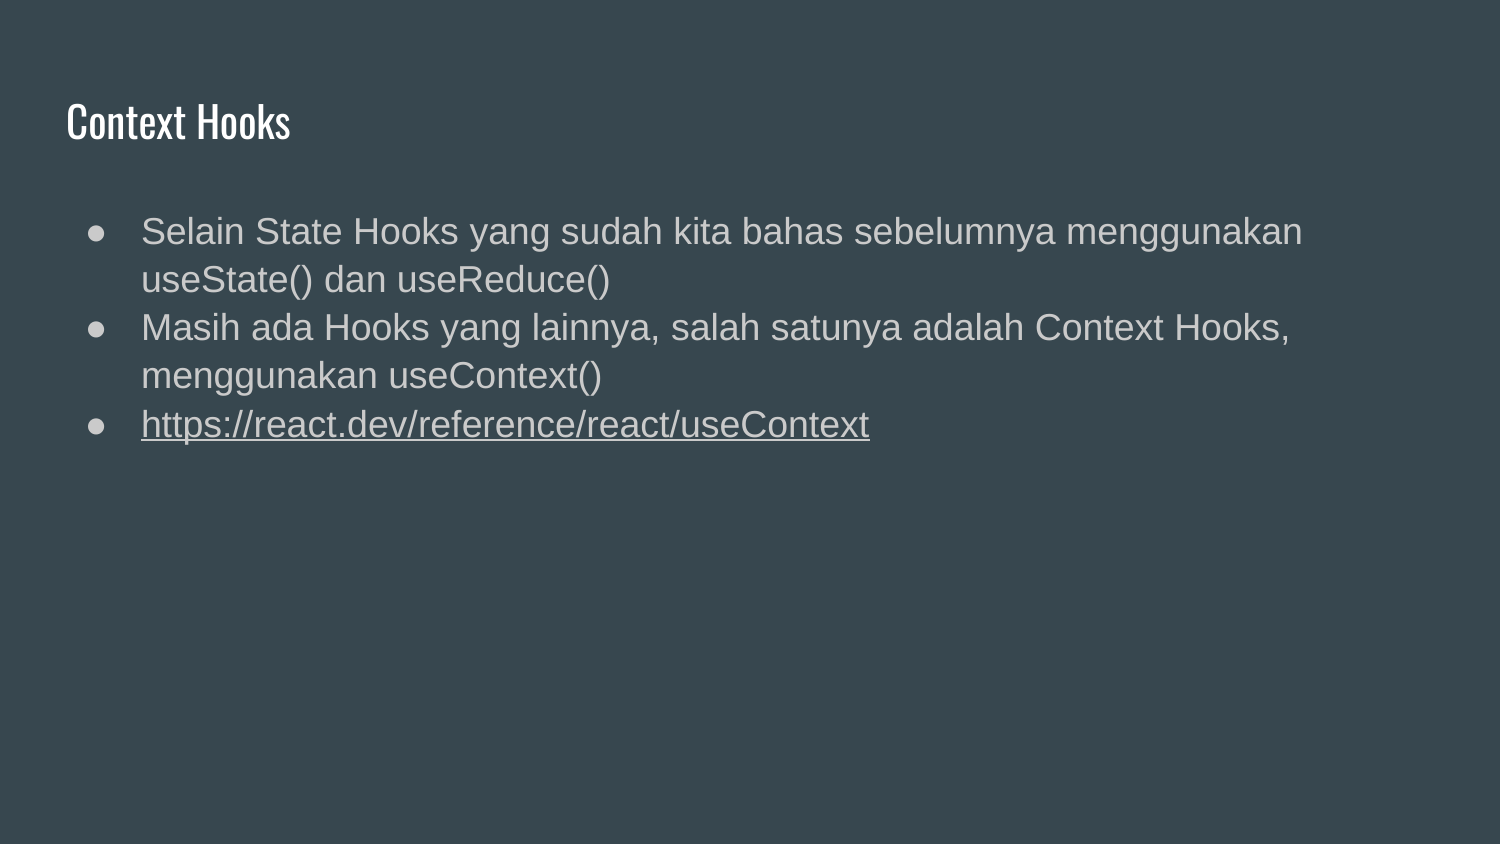

# Context Hooks
Selain State Hooks yang sudah kita bahas sebelumnya menggunakan useState() dan useReduce()
Masih ada Hooks yang lainnya, salah satunya adalah Context Hooks, menggunakan useContext()
https://react.dev/reference/react/useContext